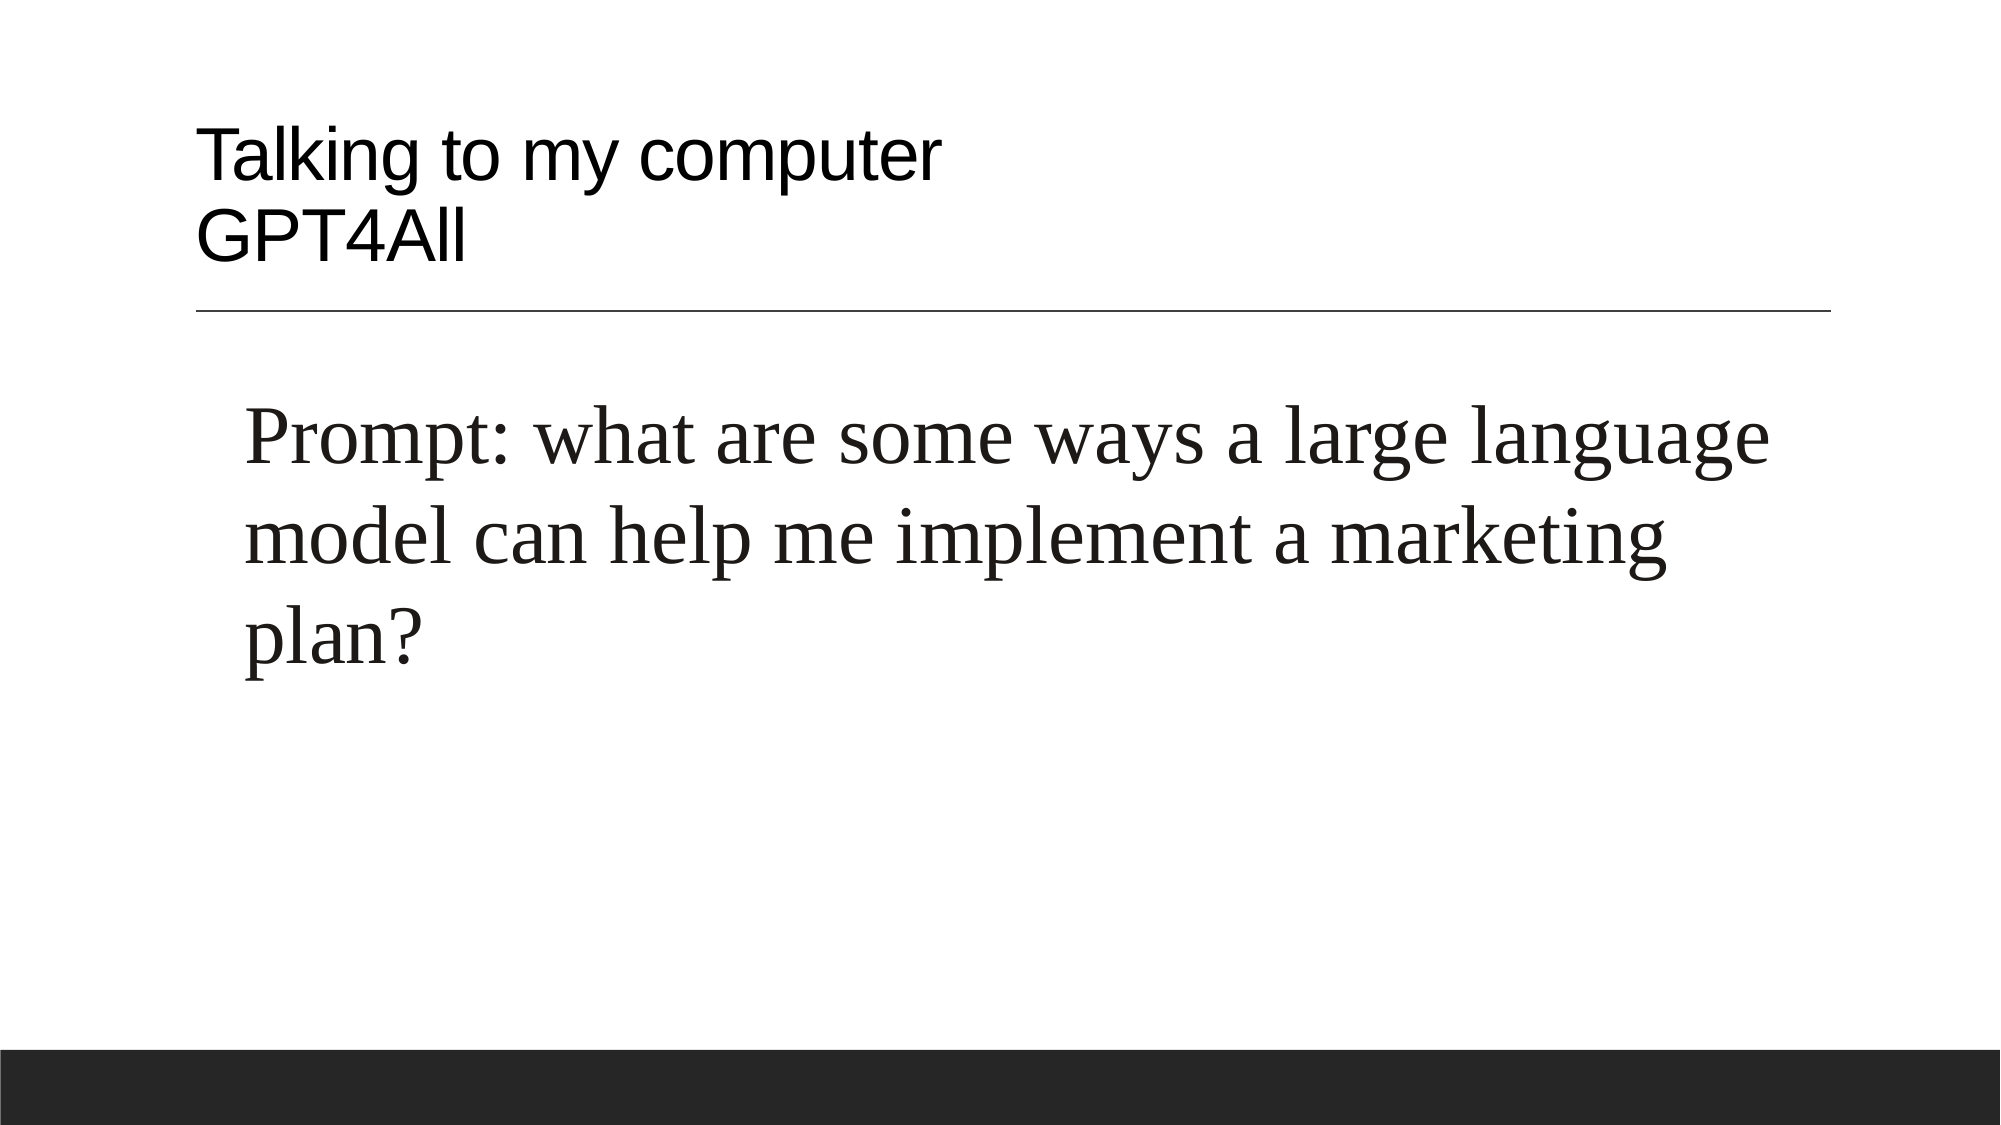

# Talking to my computer GPT4All
﻿﻿Prompt: what are some ways a large language model can help me implement a marketing plan?